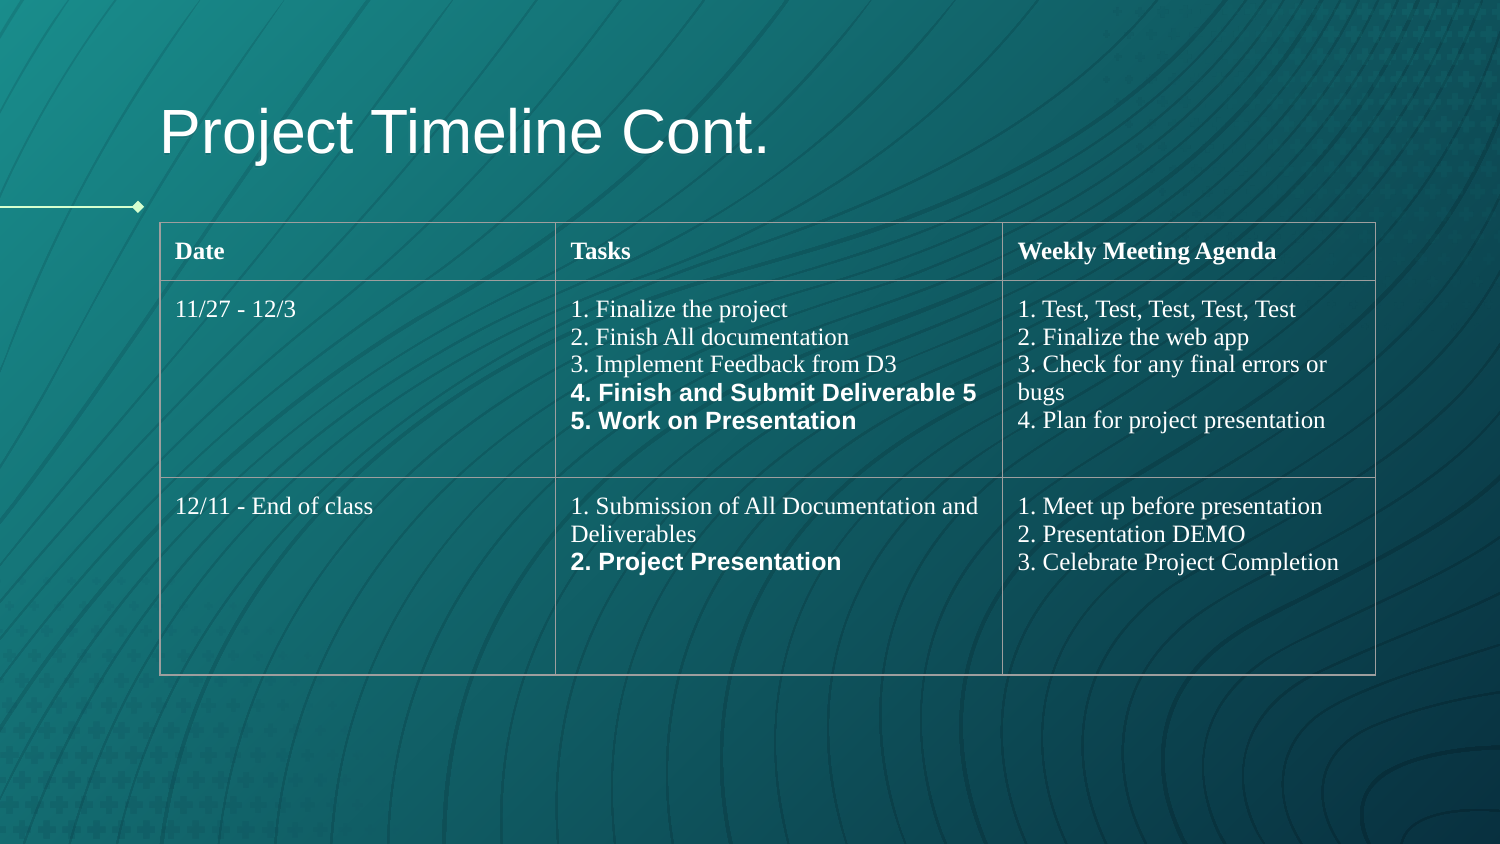

# Project Timeline Cont.
| Date | Tasks | Weekly Meeting Agenda |
| --- | --- | --- |
| 11/27 - 12/3 | 1. Finalize the project 2. Finish All documentation 3. Implement Feedback from D3 4. Finish and Submit Deliverable 5 5. Work on Presentation | 1. Test, Test, Test, Test, Test 2. Finalize the web app 3. Check for any final errors or bugs 4. Plan for project presentation |
| 12/11 - End of class | 1. Submission of All Documentation and Deliverables 2. Project Presentation | 1. Meet up before presentation 2. Presentation DEMO 3. Celebrate Project Completion |